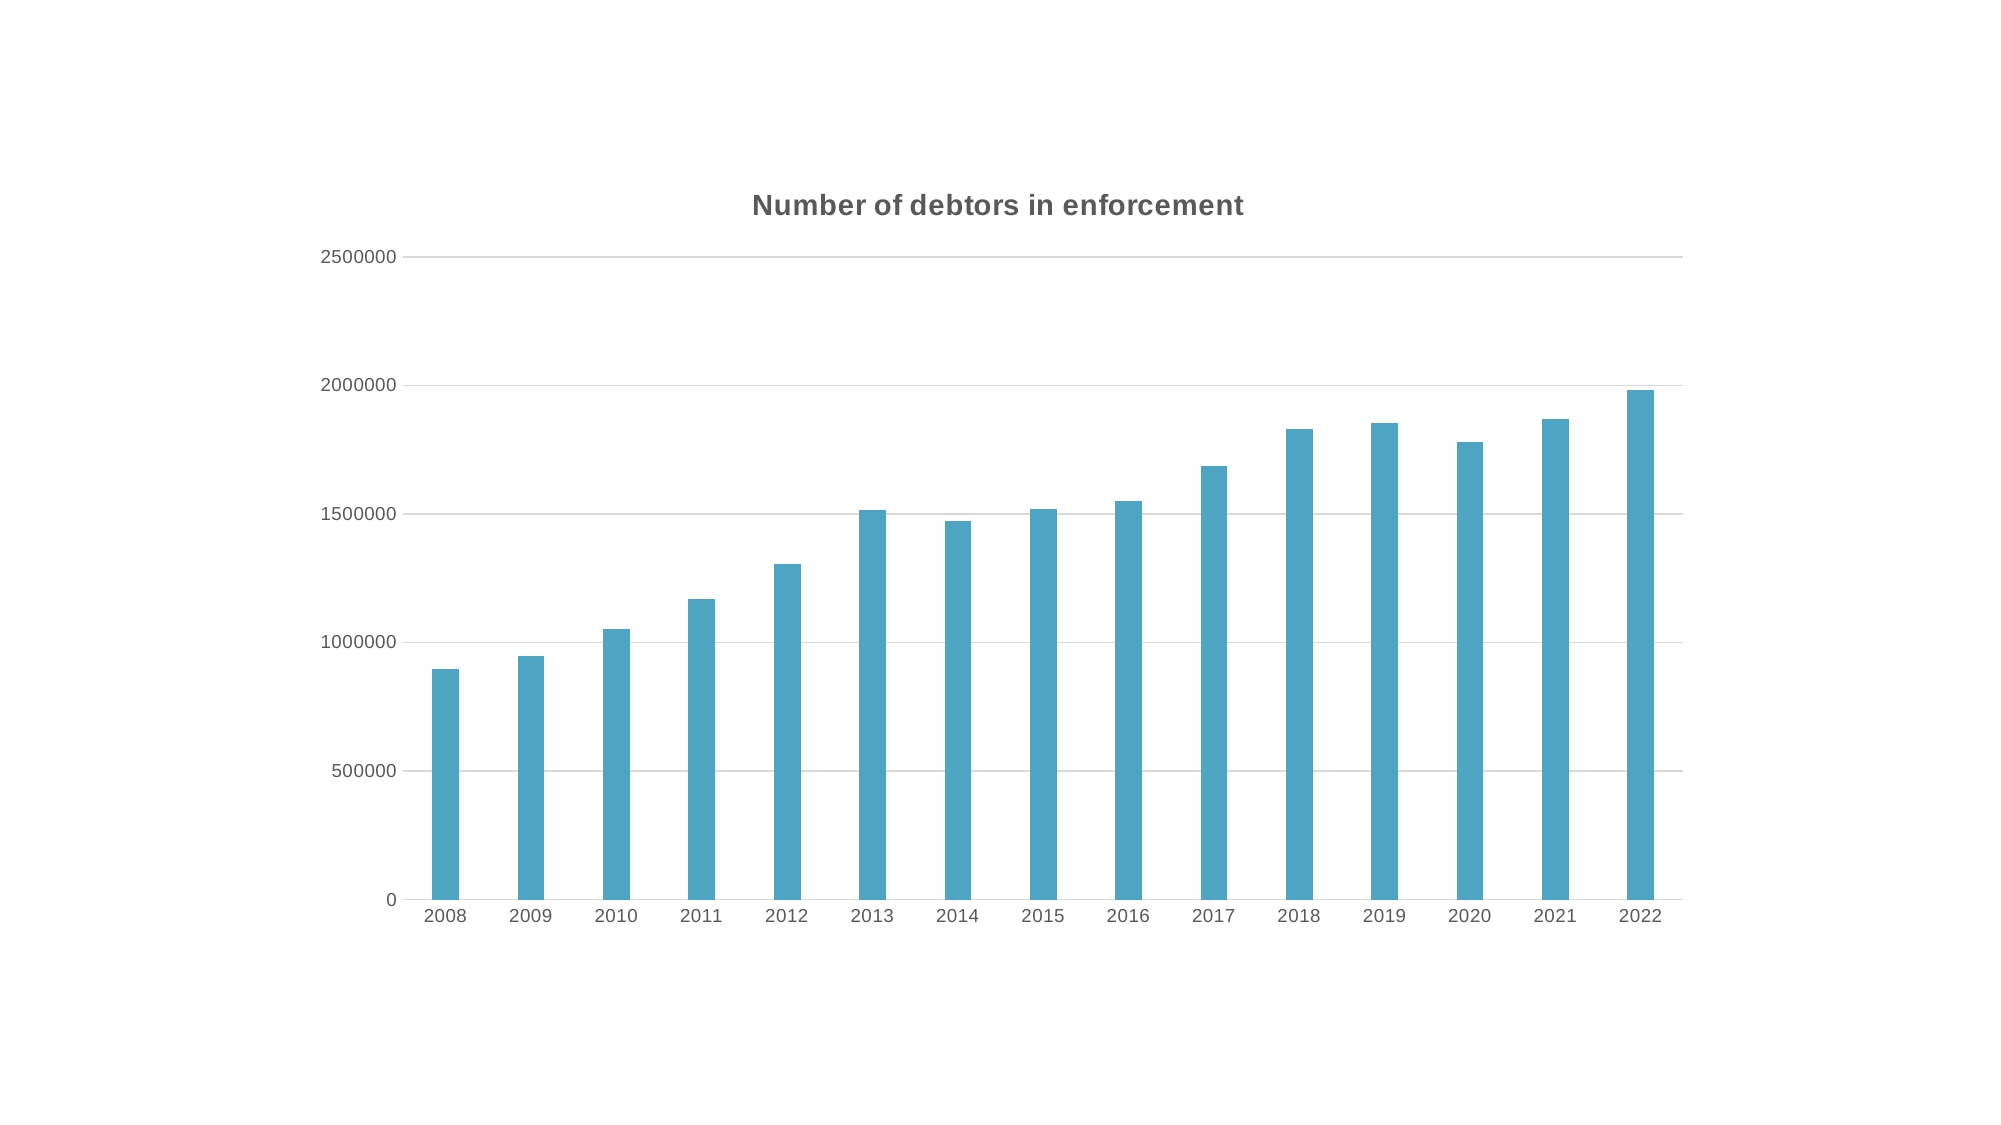

### Chart: Number of debtors in enforcement

| Category | MUUT YKSITYISOIKEUDELLISET PERINTÄASIAT |
|---|---|
| 2008 | 897091.0 |
| 2009 | 949087.0 |
| 2010 | 1053660.0 |
| 2011 | 1169883.0 |
| 2012 | 1306178.0 |
| 2013 | 1514857.0 |
| 2014 | 1473070.0 |
| 2015 | 1520818.0 |
| 2016 | 1549006.0 |
| 2017 | 1685114.0 |
| 2018 | 1831210.0 |
| 2019 | 1855638.0 |
| 2020 | 1779560.0 |
| 2021 | 1870953.0 |
| 2022 | 1981940.0 |